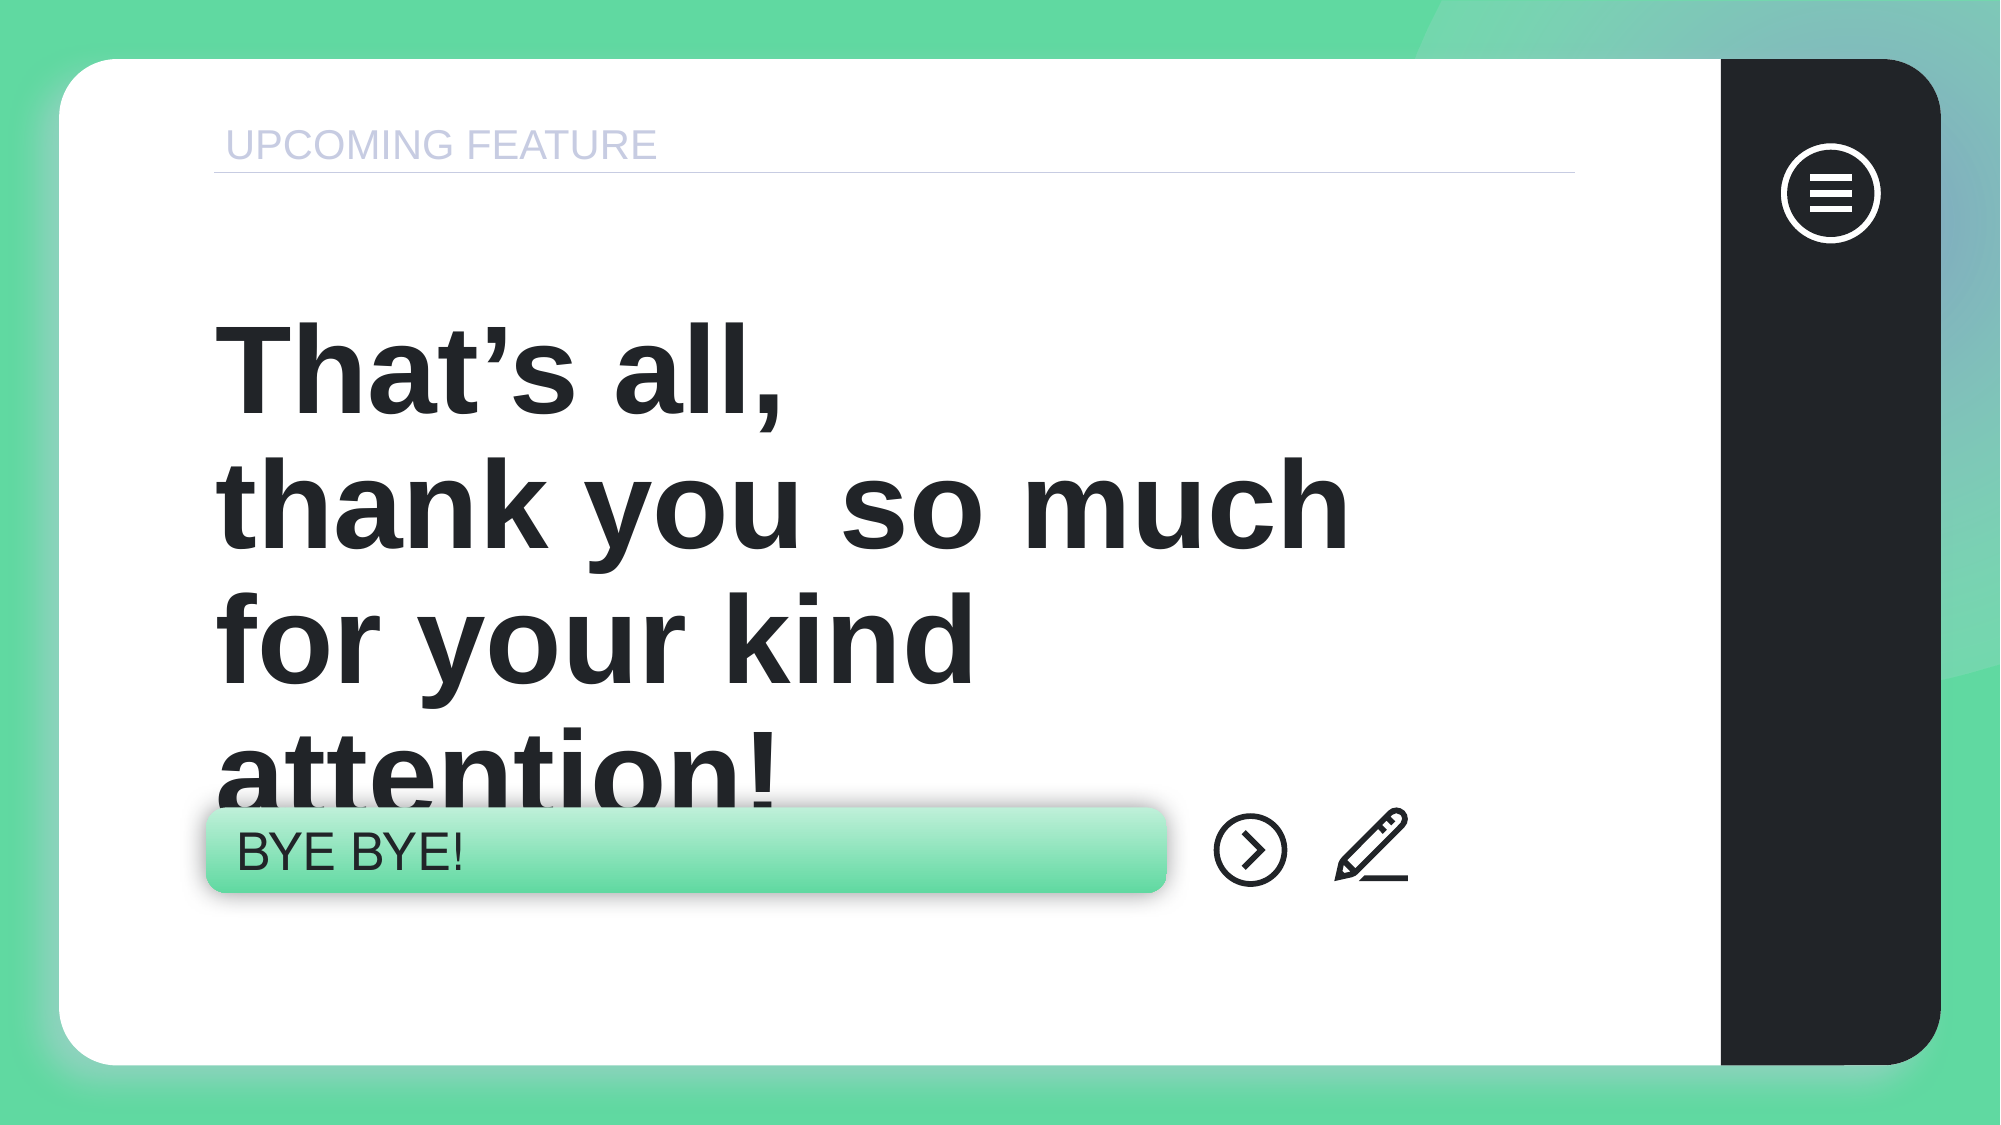

UPCOMING FEATURE

# That’s all, thank you so much for your kind attention!

BYE BYE!